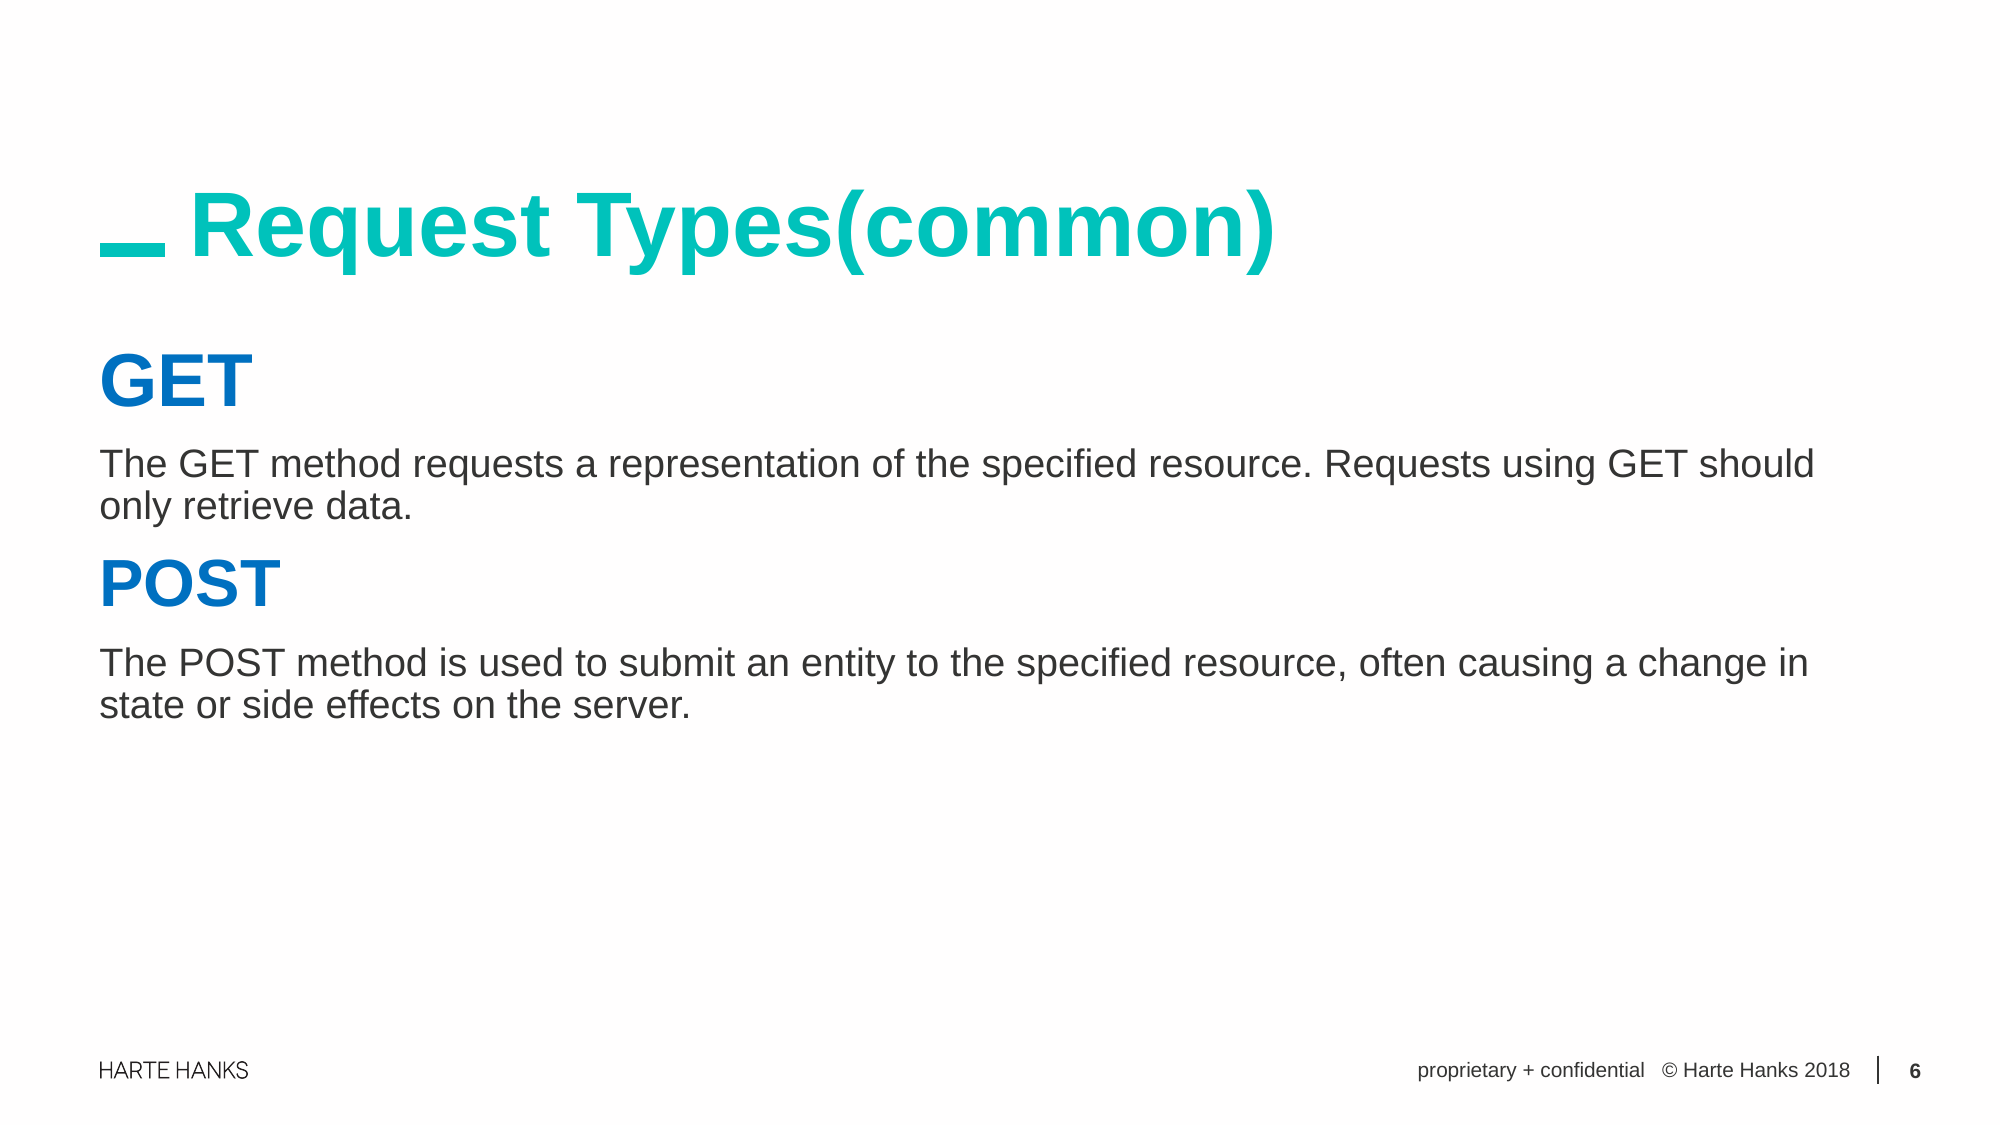

Request Types(common)
GET
The GET method requests a representation of the specified resource. Requests using GET should only retrieve data.
POST
The POST method is used to submit an entity to the specified resource, often causing a change in state or side effects on the server.